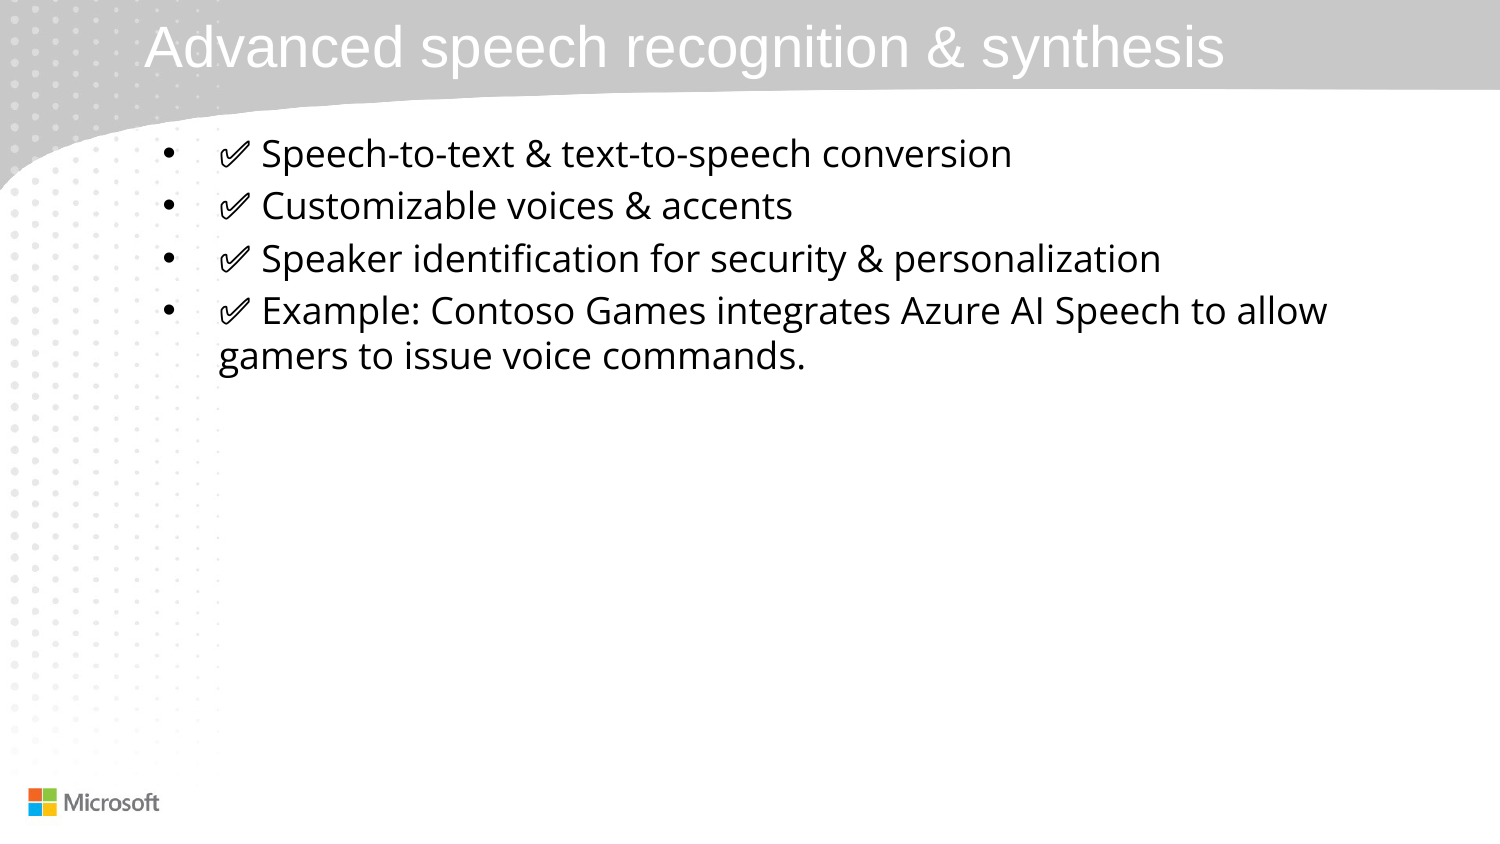

# Advanced speech recognition & synthesis
✅ Speech-to-text & text-to-speech conversion
✅ Customizable voices & accents
✅ Speaker identification for security & personalization
✅ Example: Contoso Games integrates Azure AI Speech to allow gamers to issue voice commands.